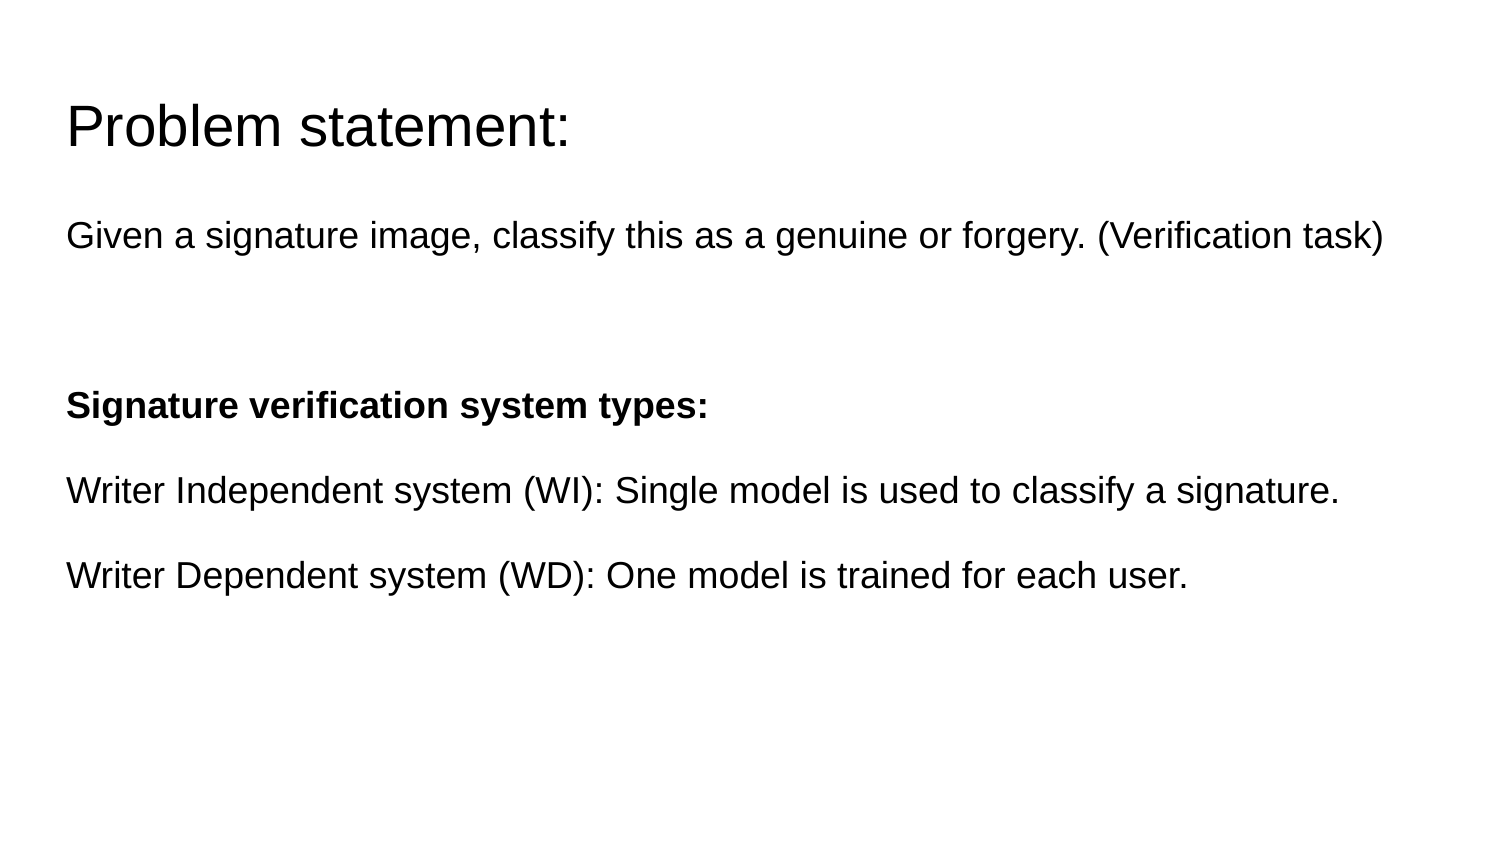

# Problem statement:
Given a signature image, classify this as a genuine or forgery. (Verification task)

Signature verification system types:
Writer Independent system (WI): Single model is used to classify a signature.
Writer Dependent system (WD): One model is trained for each user.